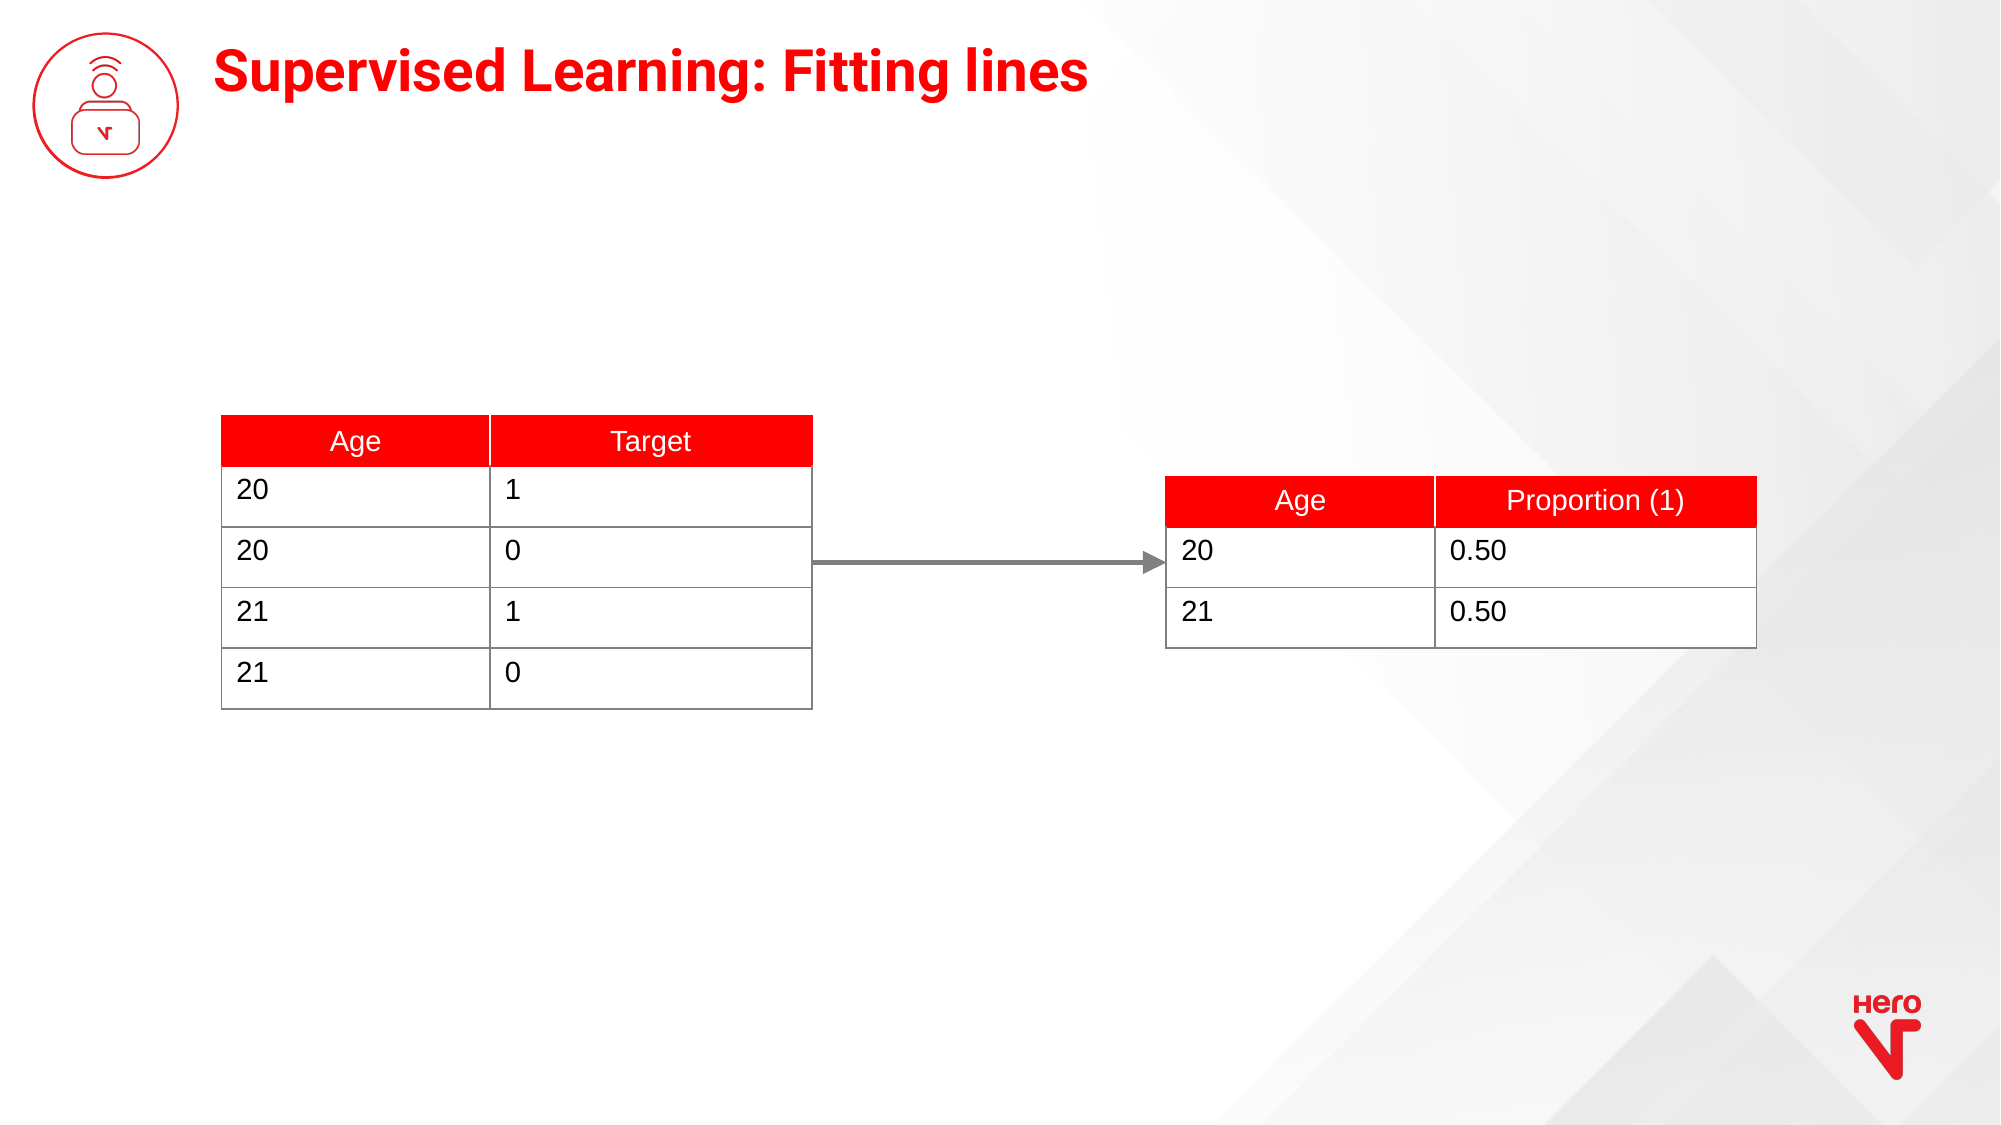

Supervised Learning: Fitting lines
| Age | Target |
| --- | --- |
| 20 | 1 |
| 20 | 0 |
| 21 | 1 |
| 21 | 0 |
| Age | Proportion (1) |
| --- | --- |
| 20 | 0.50 |
| 21 | 0.50 |